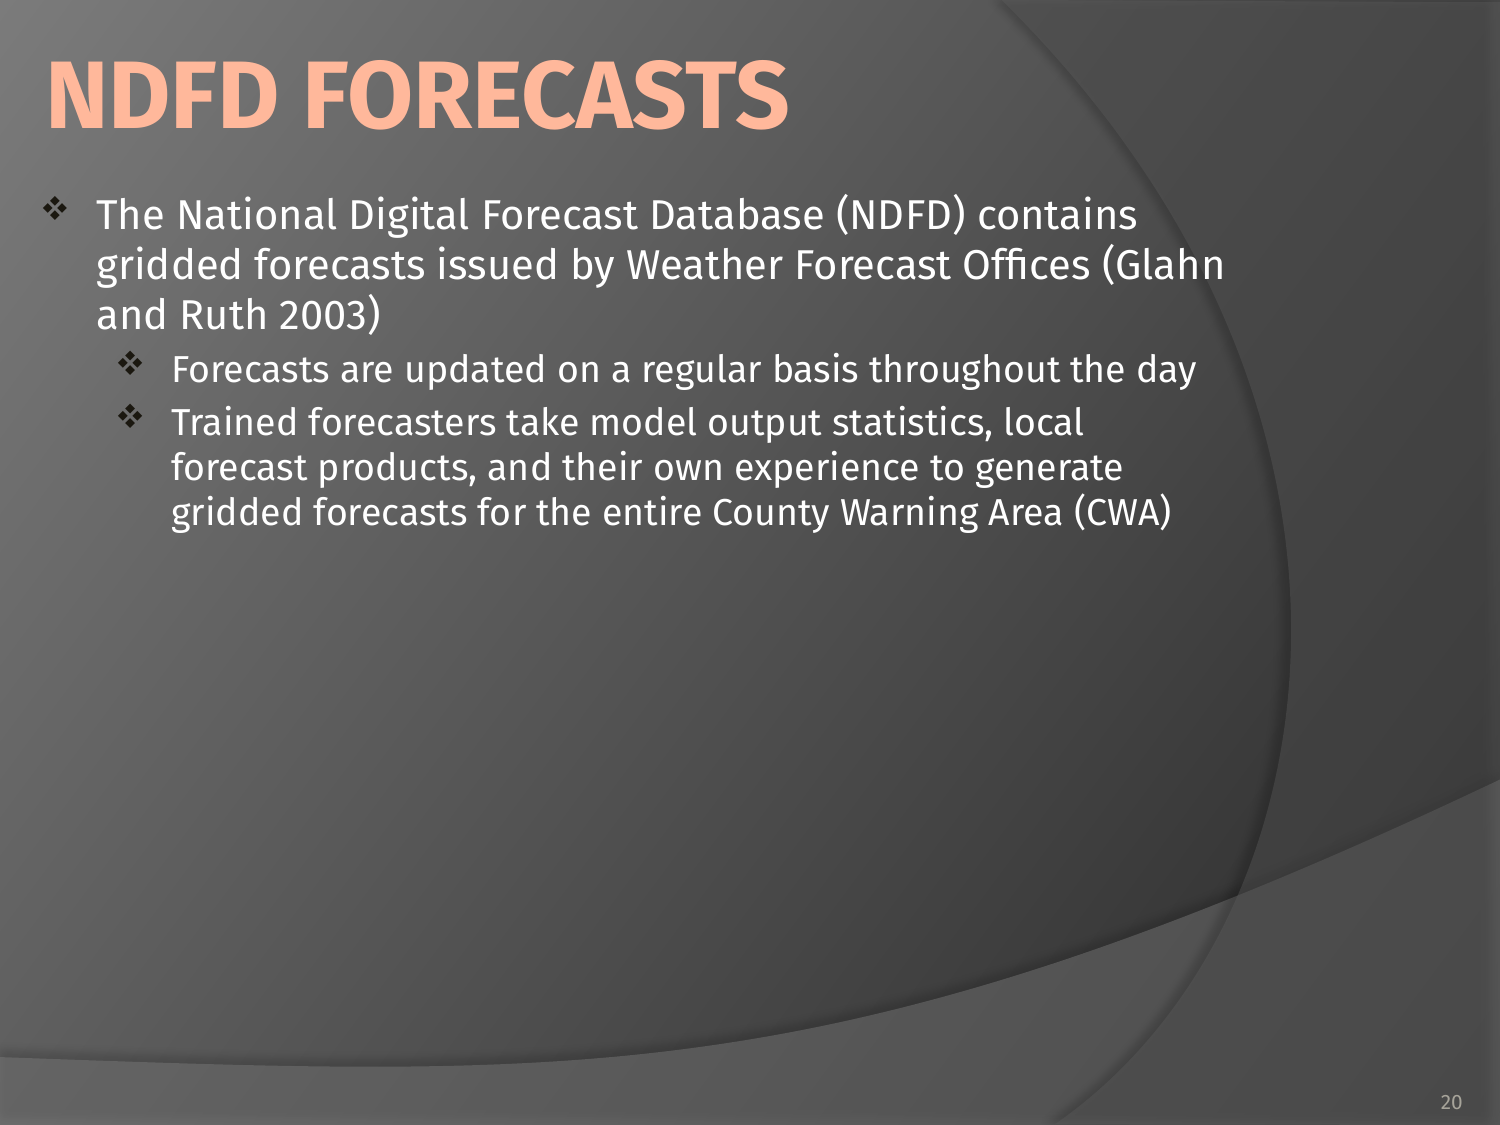

# NDFD Forecasts
The National Digital Forecast Database (NDFD) contains gridded forecasts issued by Weather Forecast Offices (Glahn and Ruth 2003)
Forecasts are updated on a regular basis throughout the day
Trained forecasters take model output statistics, local forecast products, and their own experience to generate gridded forecasts for the entire County Warning Area (CWA)
20